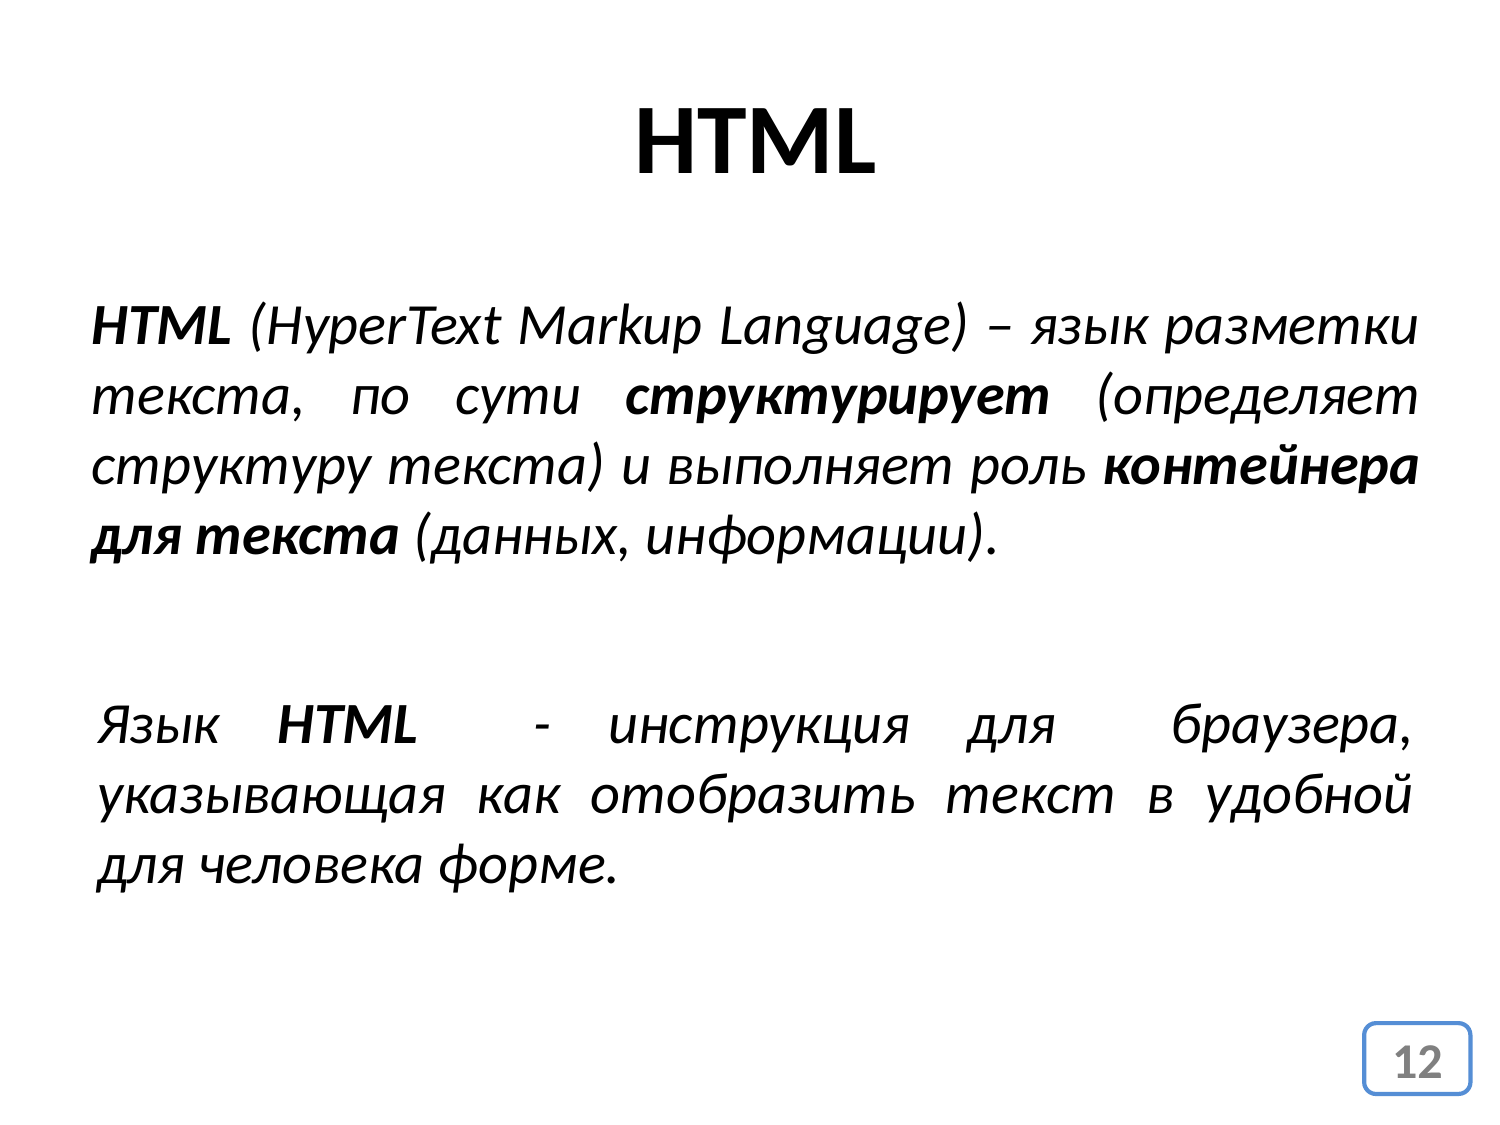

HTML
HTML (HyperText Markup Language) – язык разметки текста, по сути структурирует (определяет структуру текста) и выполняет роль контейнера для текста (данных, информации).
Язык HTML  - инструкция для  браузера, указывающая как отобразить текст в удобной для человека форме.
12